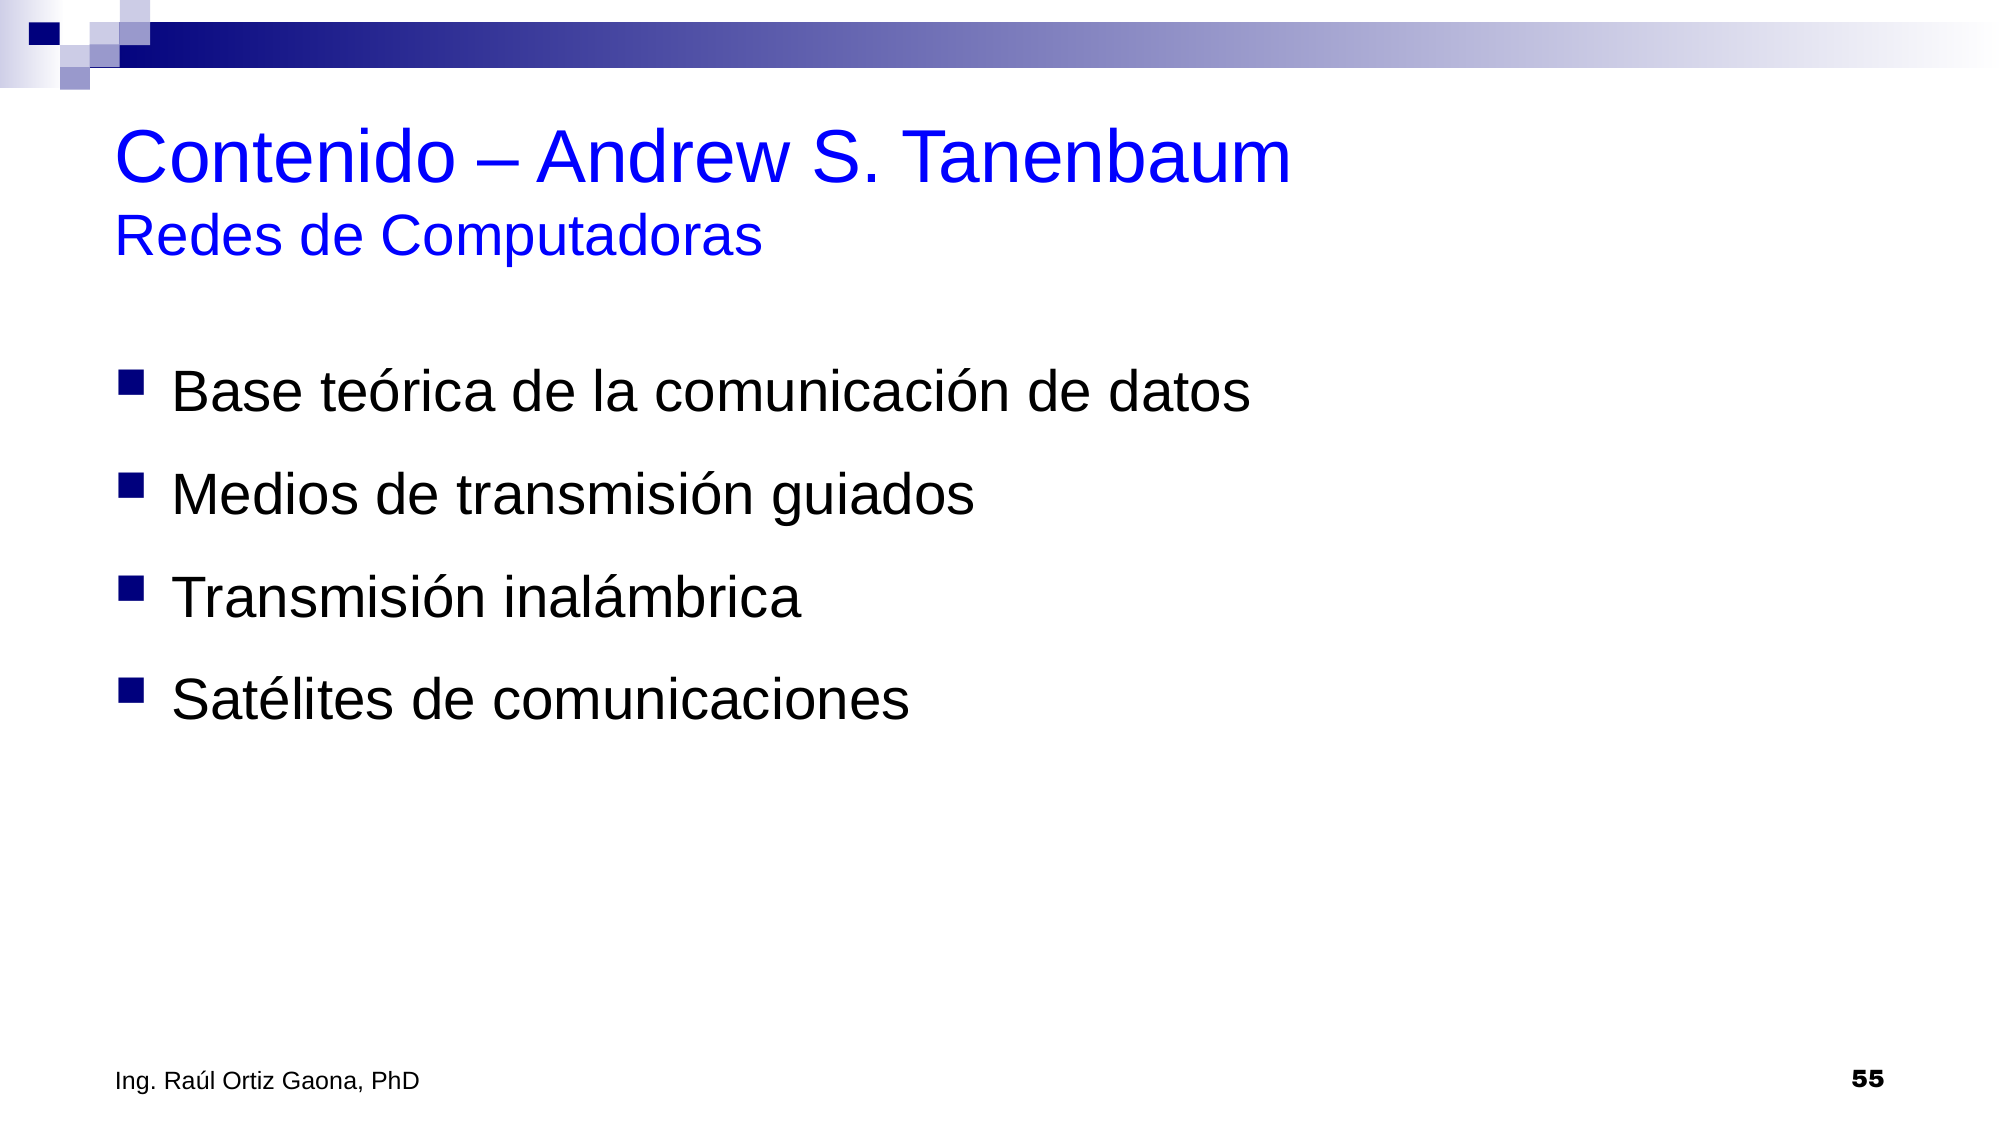

# Contenido – Andrew S. Tanenbaum Redes de Computadoras
Base teórica de la comunicación de datos
Medios de transmisión guiados
Transmisión inalámbrica
Satélites de comunicaciones
Ing. Raúl Ortiz Gaona, PhD
55